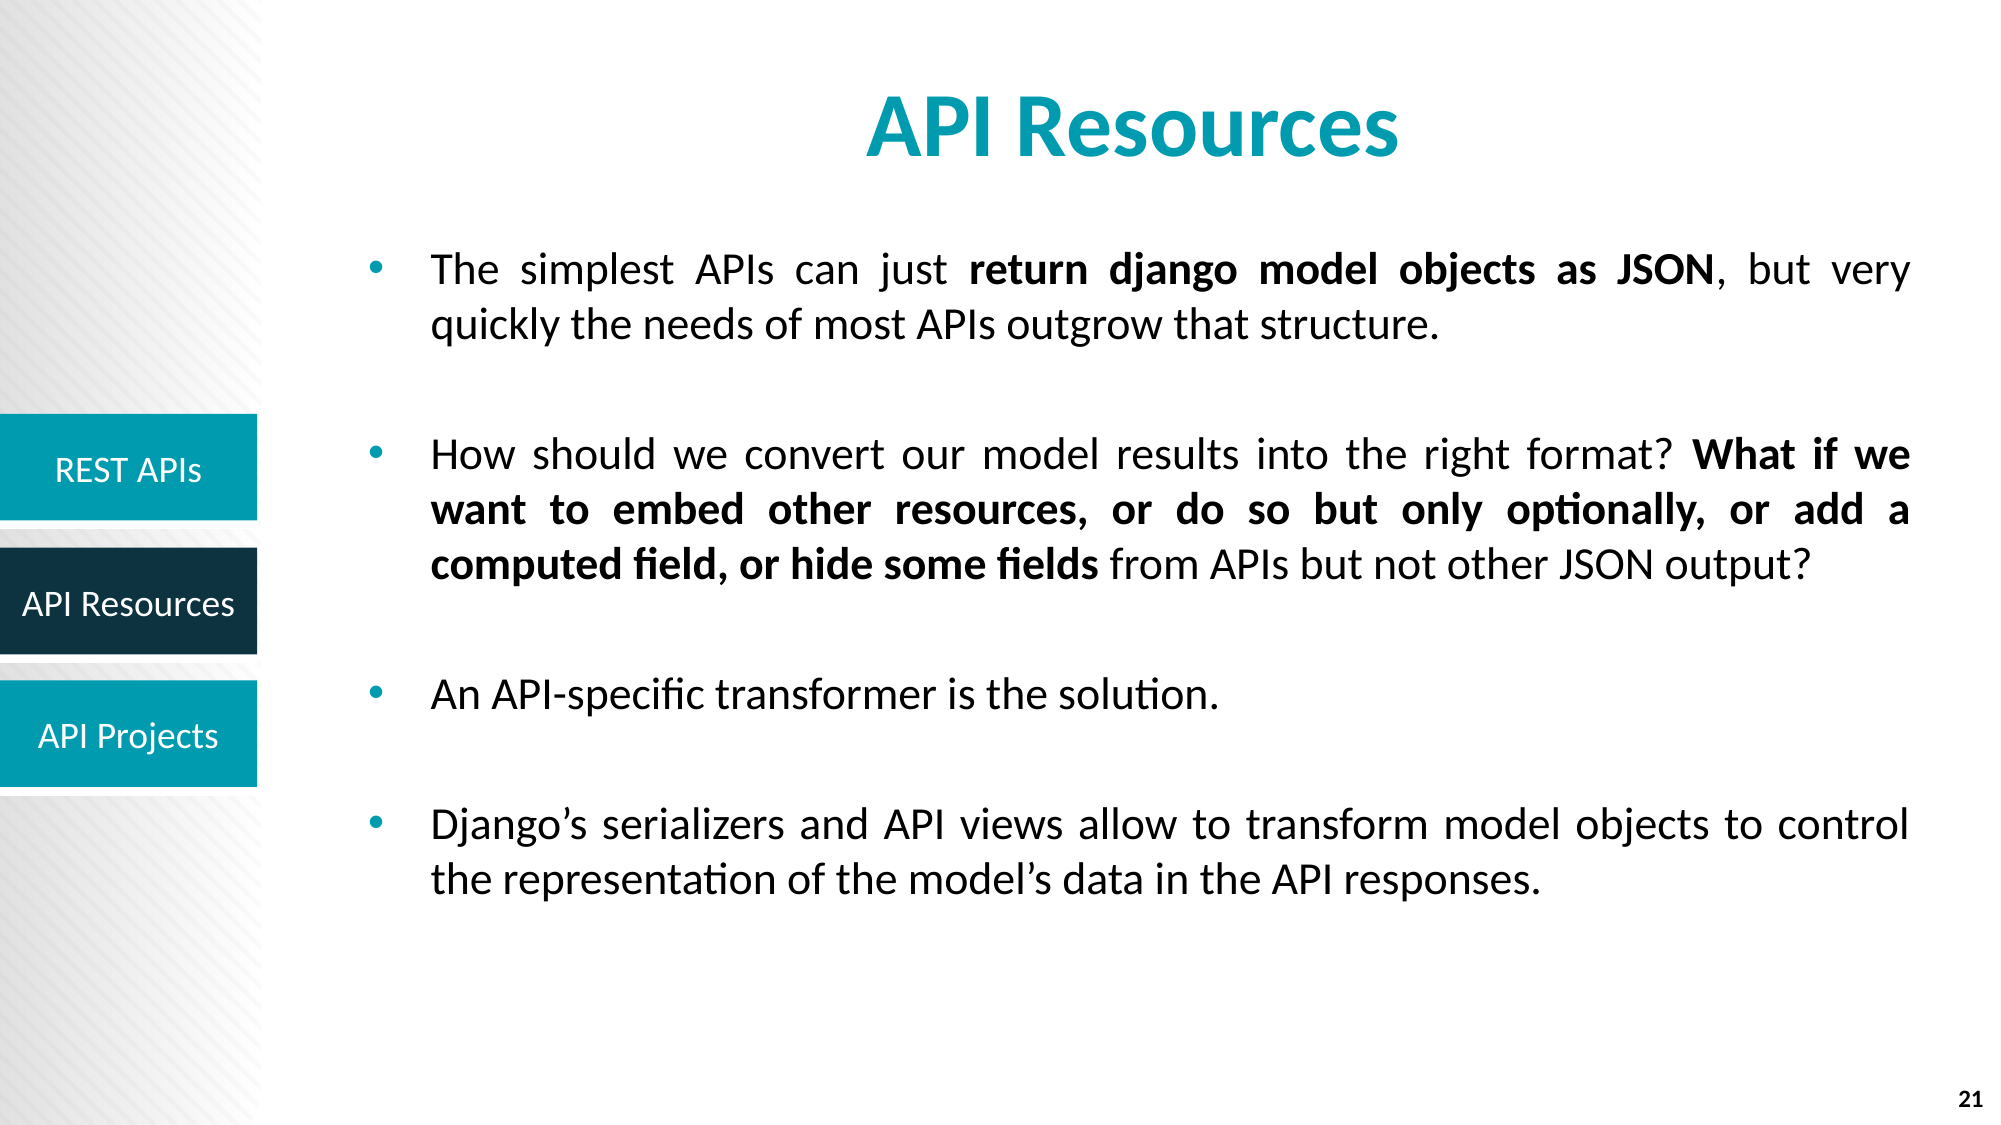

# API Resources
The simplest APIs can just return django model objects as JSON, but very quickly the needs of most APIs outgrow that structure.

How should we convert our model results into the right format? What if we want to embed other resources, or do so but only optionally, or add a computed field, or hide some fields from APIs but not other JSON output?

An API-specific transformer is the solution.

Django’s serializers and API views allow to transform model objects to control the representation of the model’s data in the API responses.
21